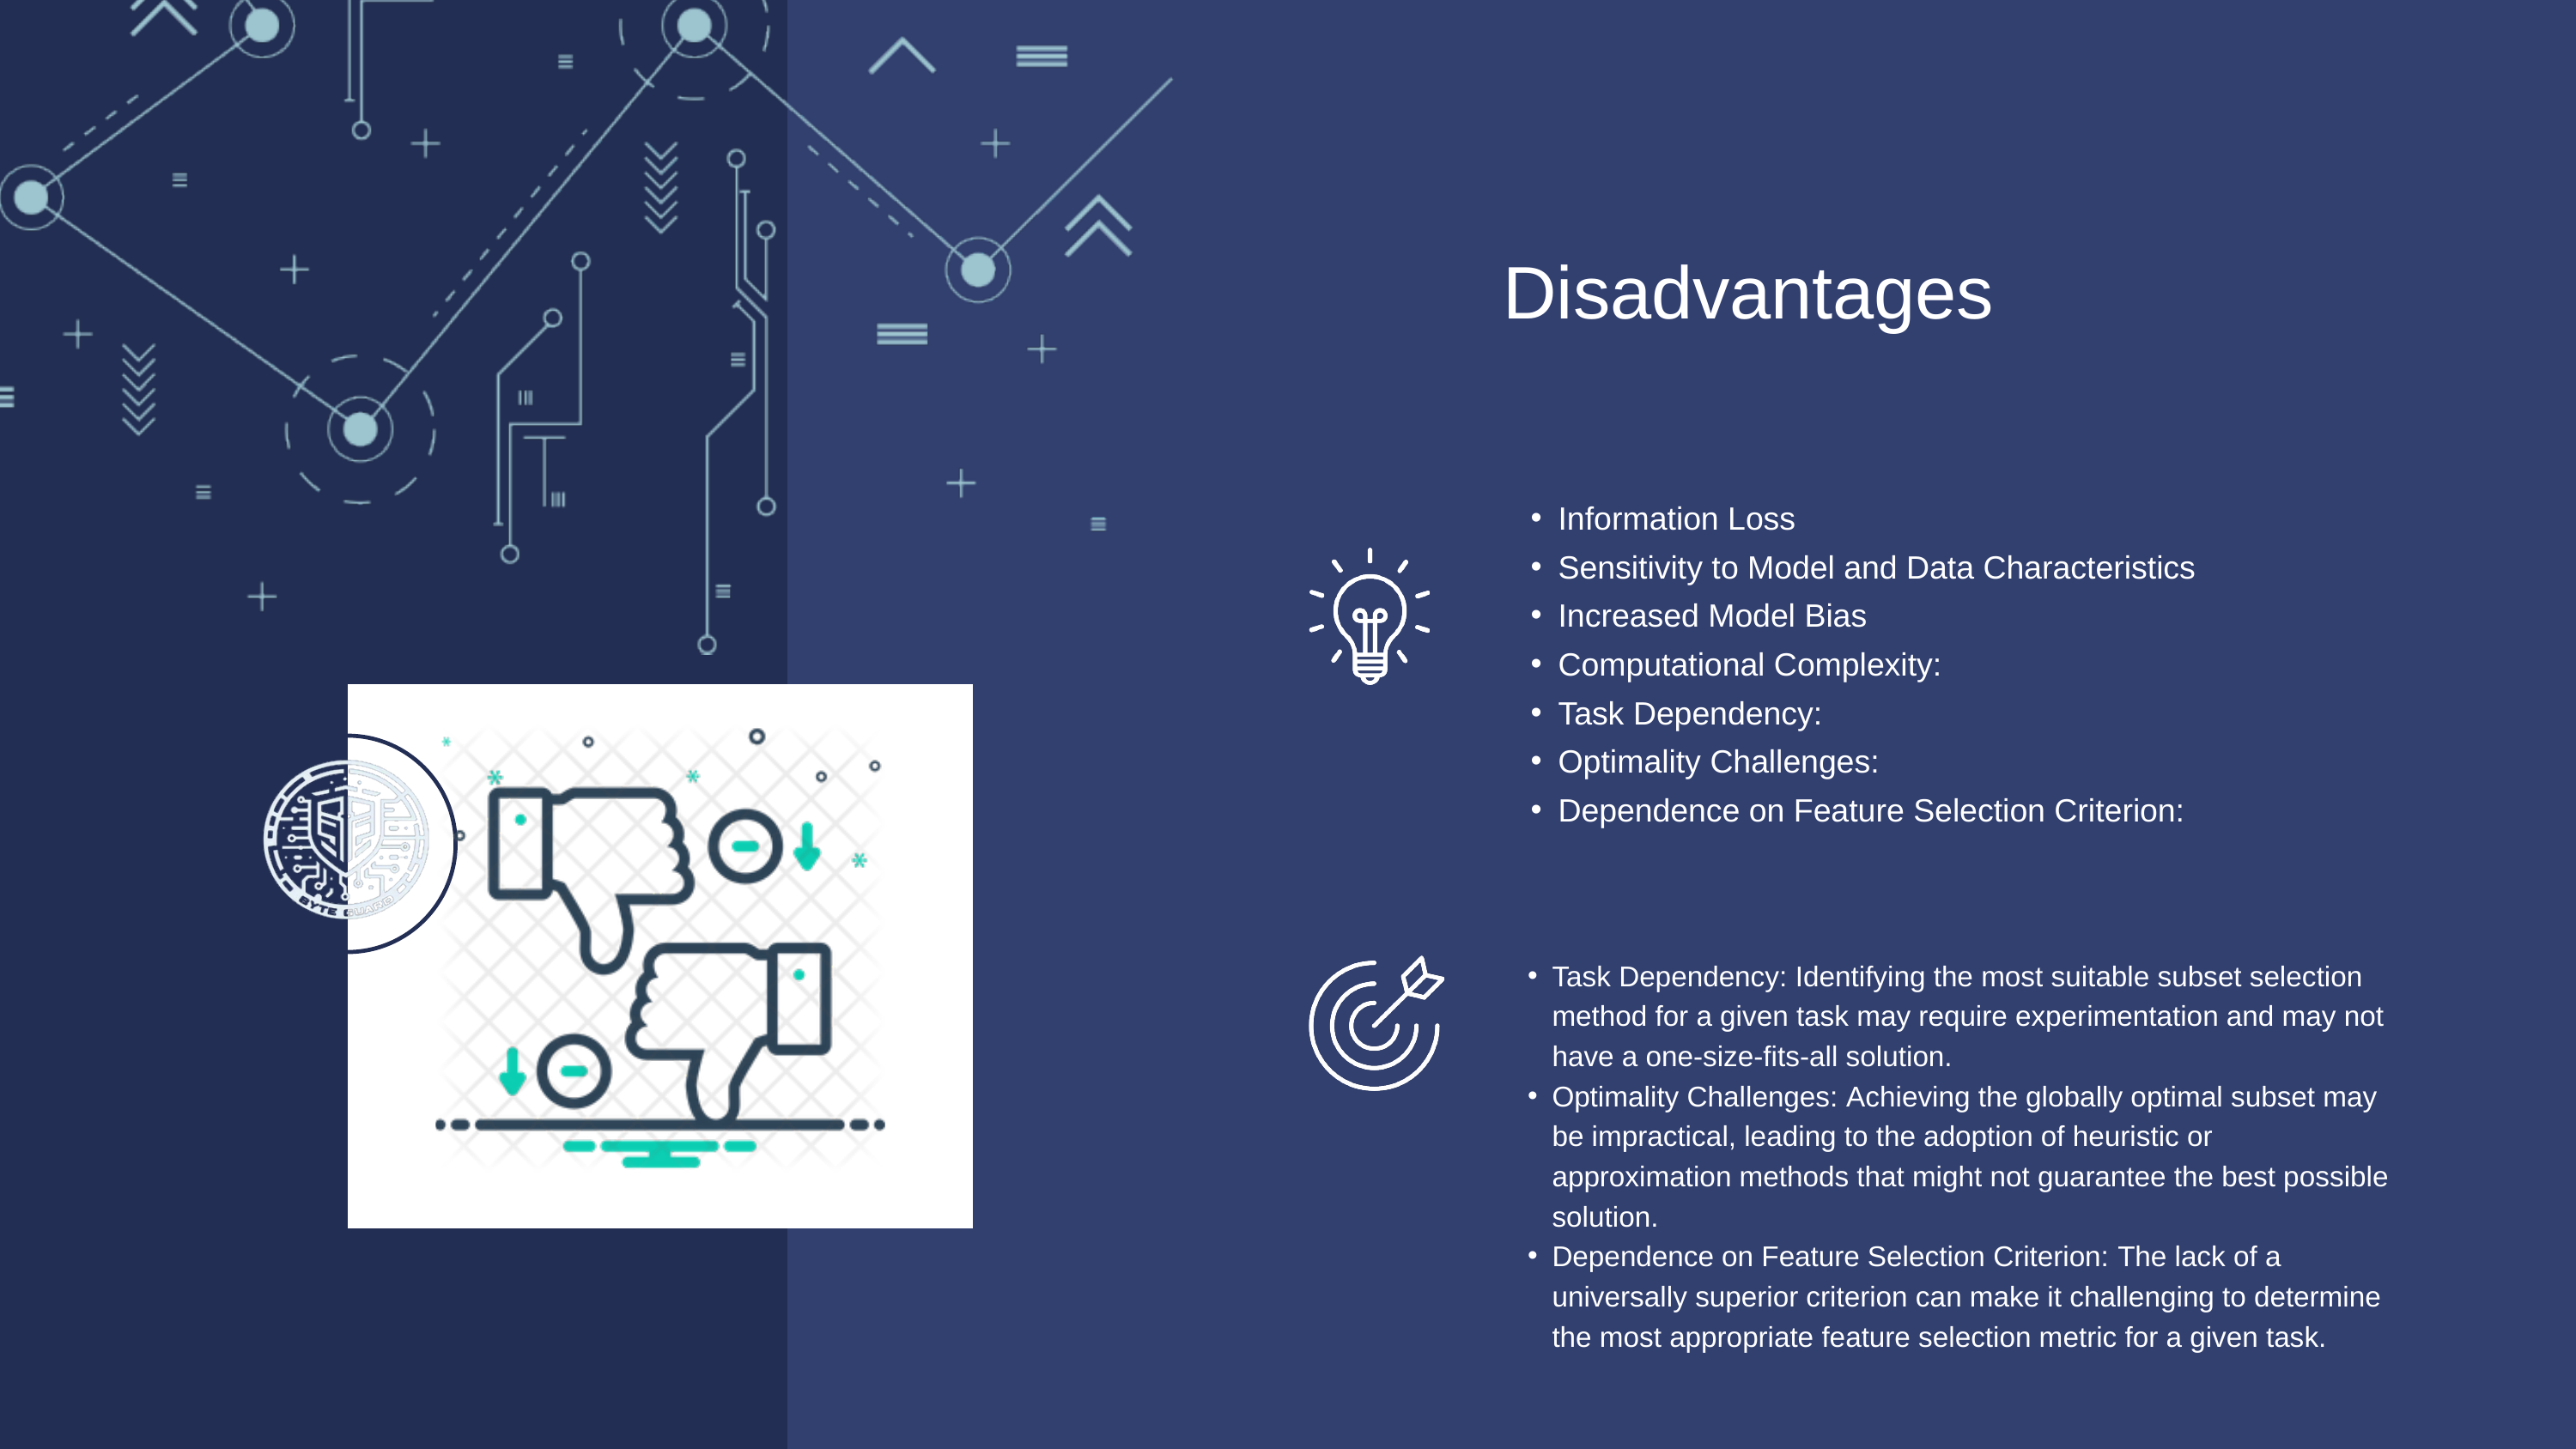

Disadvantages
Information Loss
Sensitivity to Model and Data Characteristics
Increased Model Bias
Computational Complexity:
Task Dependency:
Optimality Challenges:
Dependence on Feature Selection Criterion:

Task Dependency: Identifying the most suitable subset selection method for a given task may require experimentation and may not have a one-size-fits-all solution.
Optimality Challenges: Achieving the globally optimal subset may be impractical, leading to the adoption of heuristic or approximation methods that might not guarantee the best possible solution.
Dependence on Feature Selection Criterion: The lack of a universally superior criterion can make it challenging to determine the most appropriate feature selection metric for a given task.